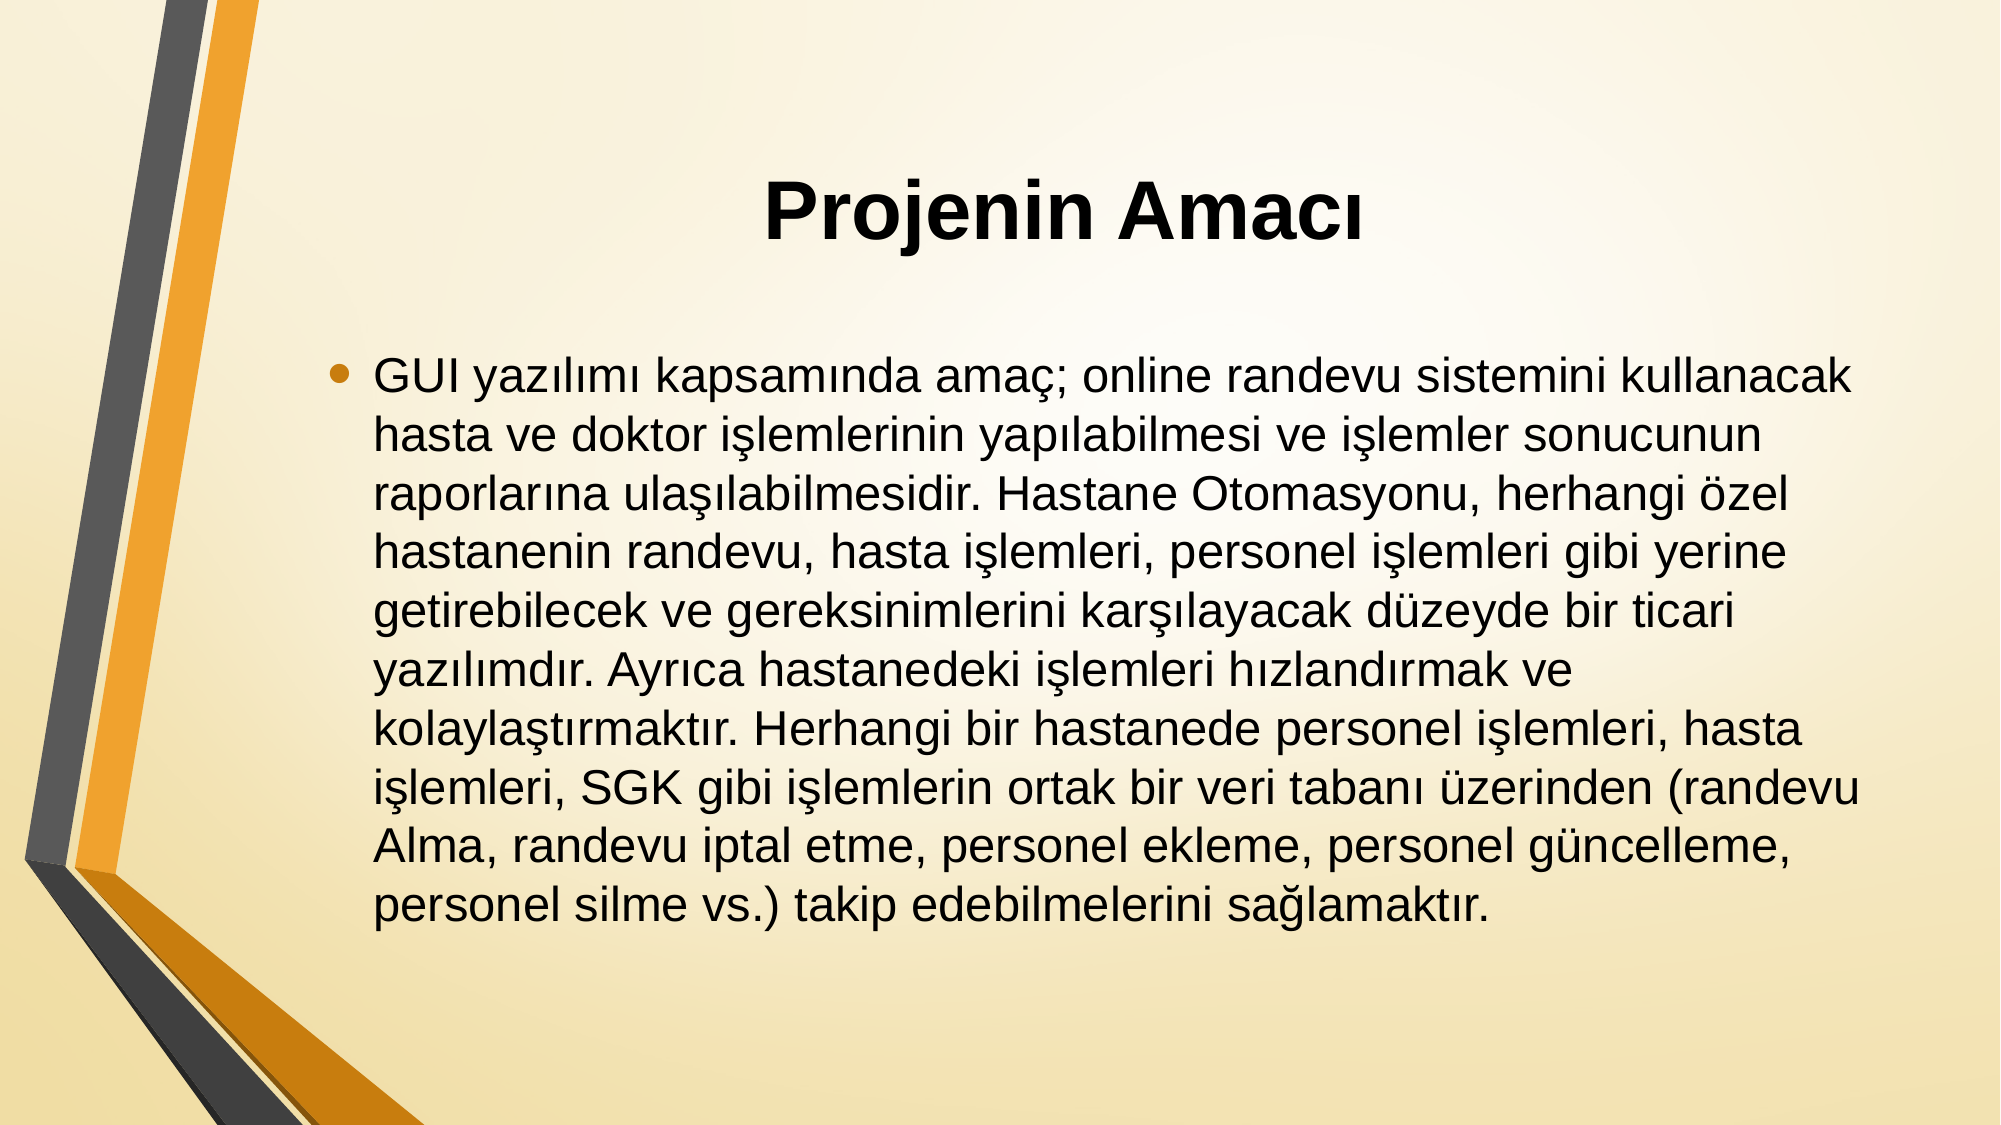

# Projenin Amacı
GUI yazılımı kapsamında amaç; online randevu sistemini kullanacak hasta ve doktor işlemlerinin yapılabilmesi ve işlemler sonucunun raporlarına ulaşılabilmesidir. Hastane Otomasyonu, herhangi özel hastanenin randevu, hasta işlemleri, personel işlemleri gibi yerine getirebilecek ve gereksinimlerini karşılayacak düzeyde bir ticari yazılımdır. Ayrıca hastanedeki işlemleri hızlandırmak ve kolaylaştırmaktır. Herhangi bir hastanede personel işlemleri, hasta işlemleri, SGK gibi işlemlerin ortak bir veri tabanı üzerinden (randevu Alma, randevu iptal etme, personel ekleme, personel güncelleme, personel silme vs.) takip edebilmelerini sağlamaktır.